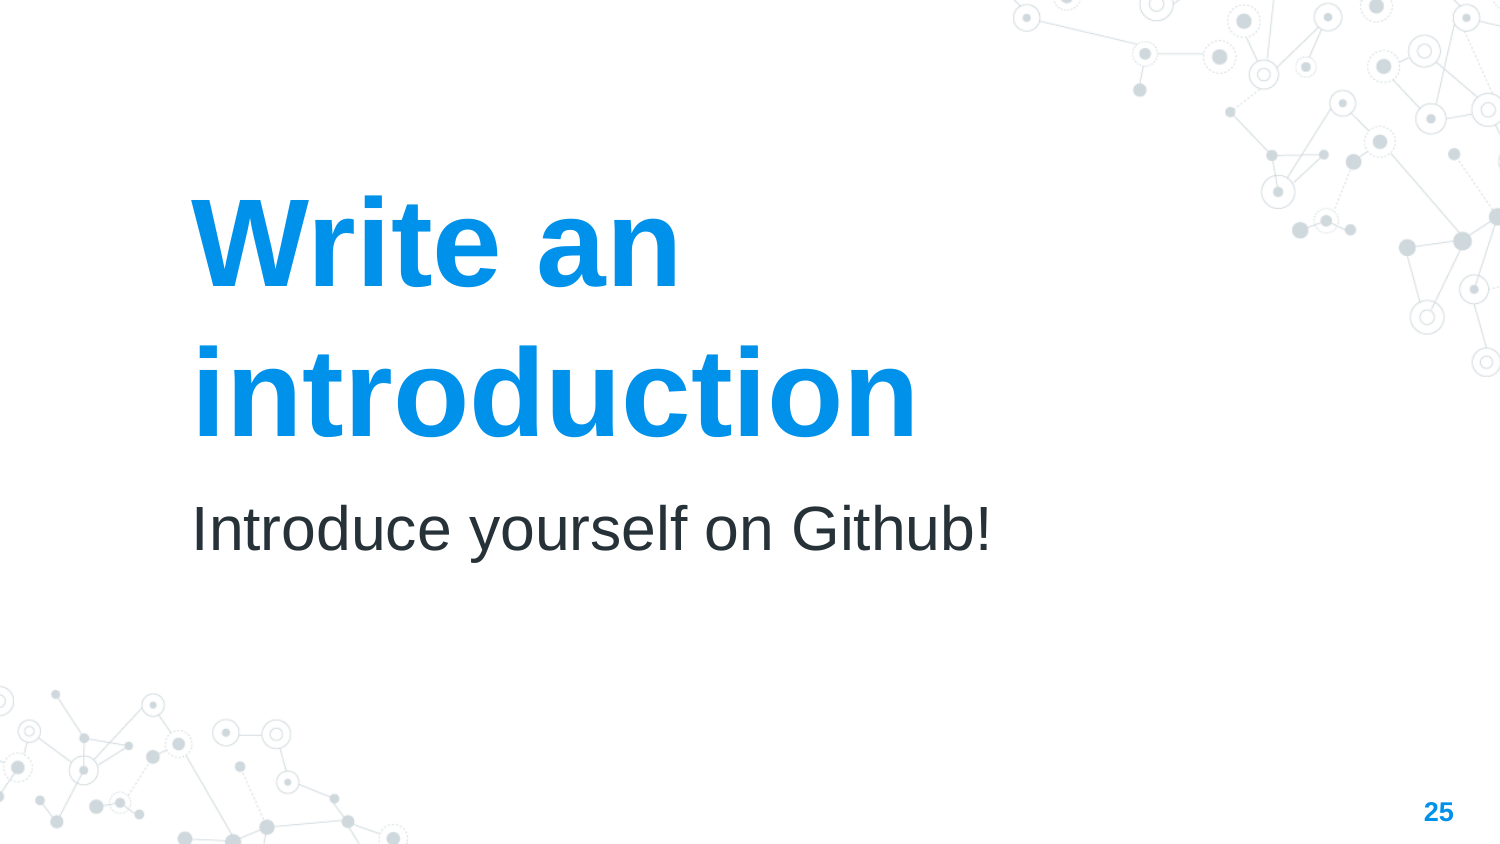

Write an introduction
Introduce yourself on Github!
25